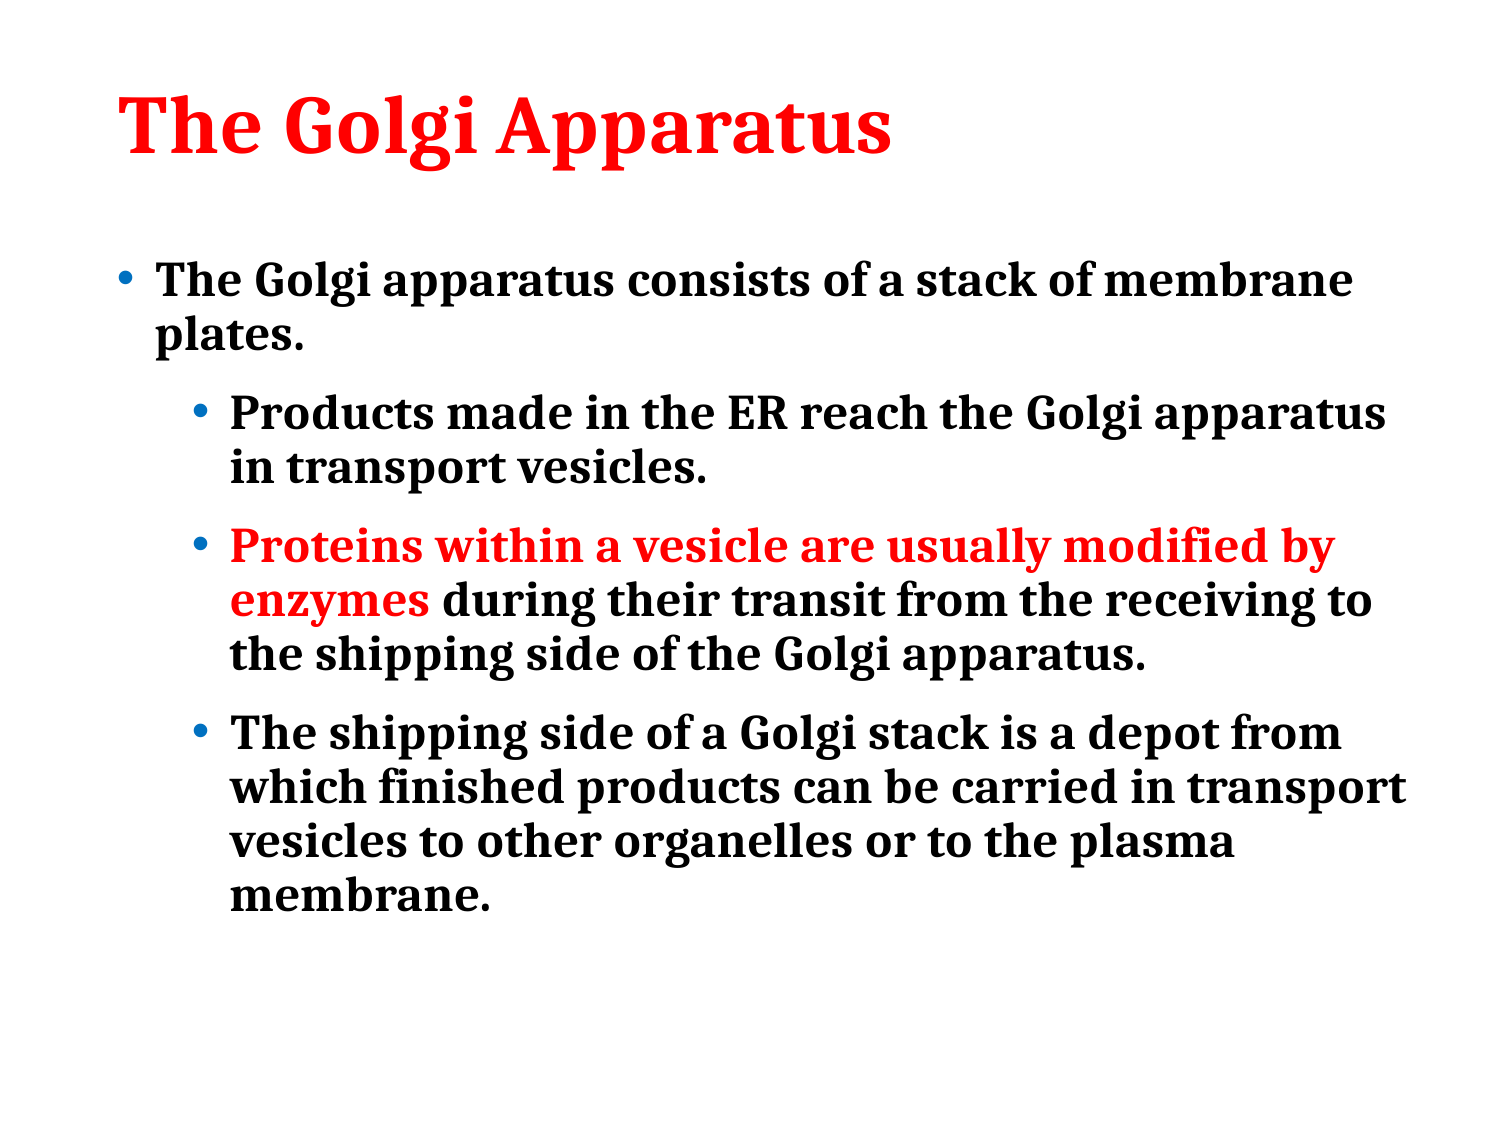

# The Golgi Apparatus
The Golgi apparatus consists of a stack of membrane plates.
Products made in the ER reach the Golgi apparatus in transport vesicles.
Proteins within a vesicle are usually modified by enzymes during their transit from the receiving to the shipping side of the Golgi apparatus.
The shipping side of a Golgi stack is a depot from which finished products can be carried in transport vesicles to other organelles or to the plasma membrane.